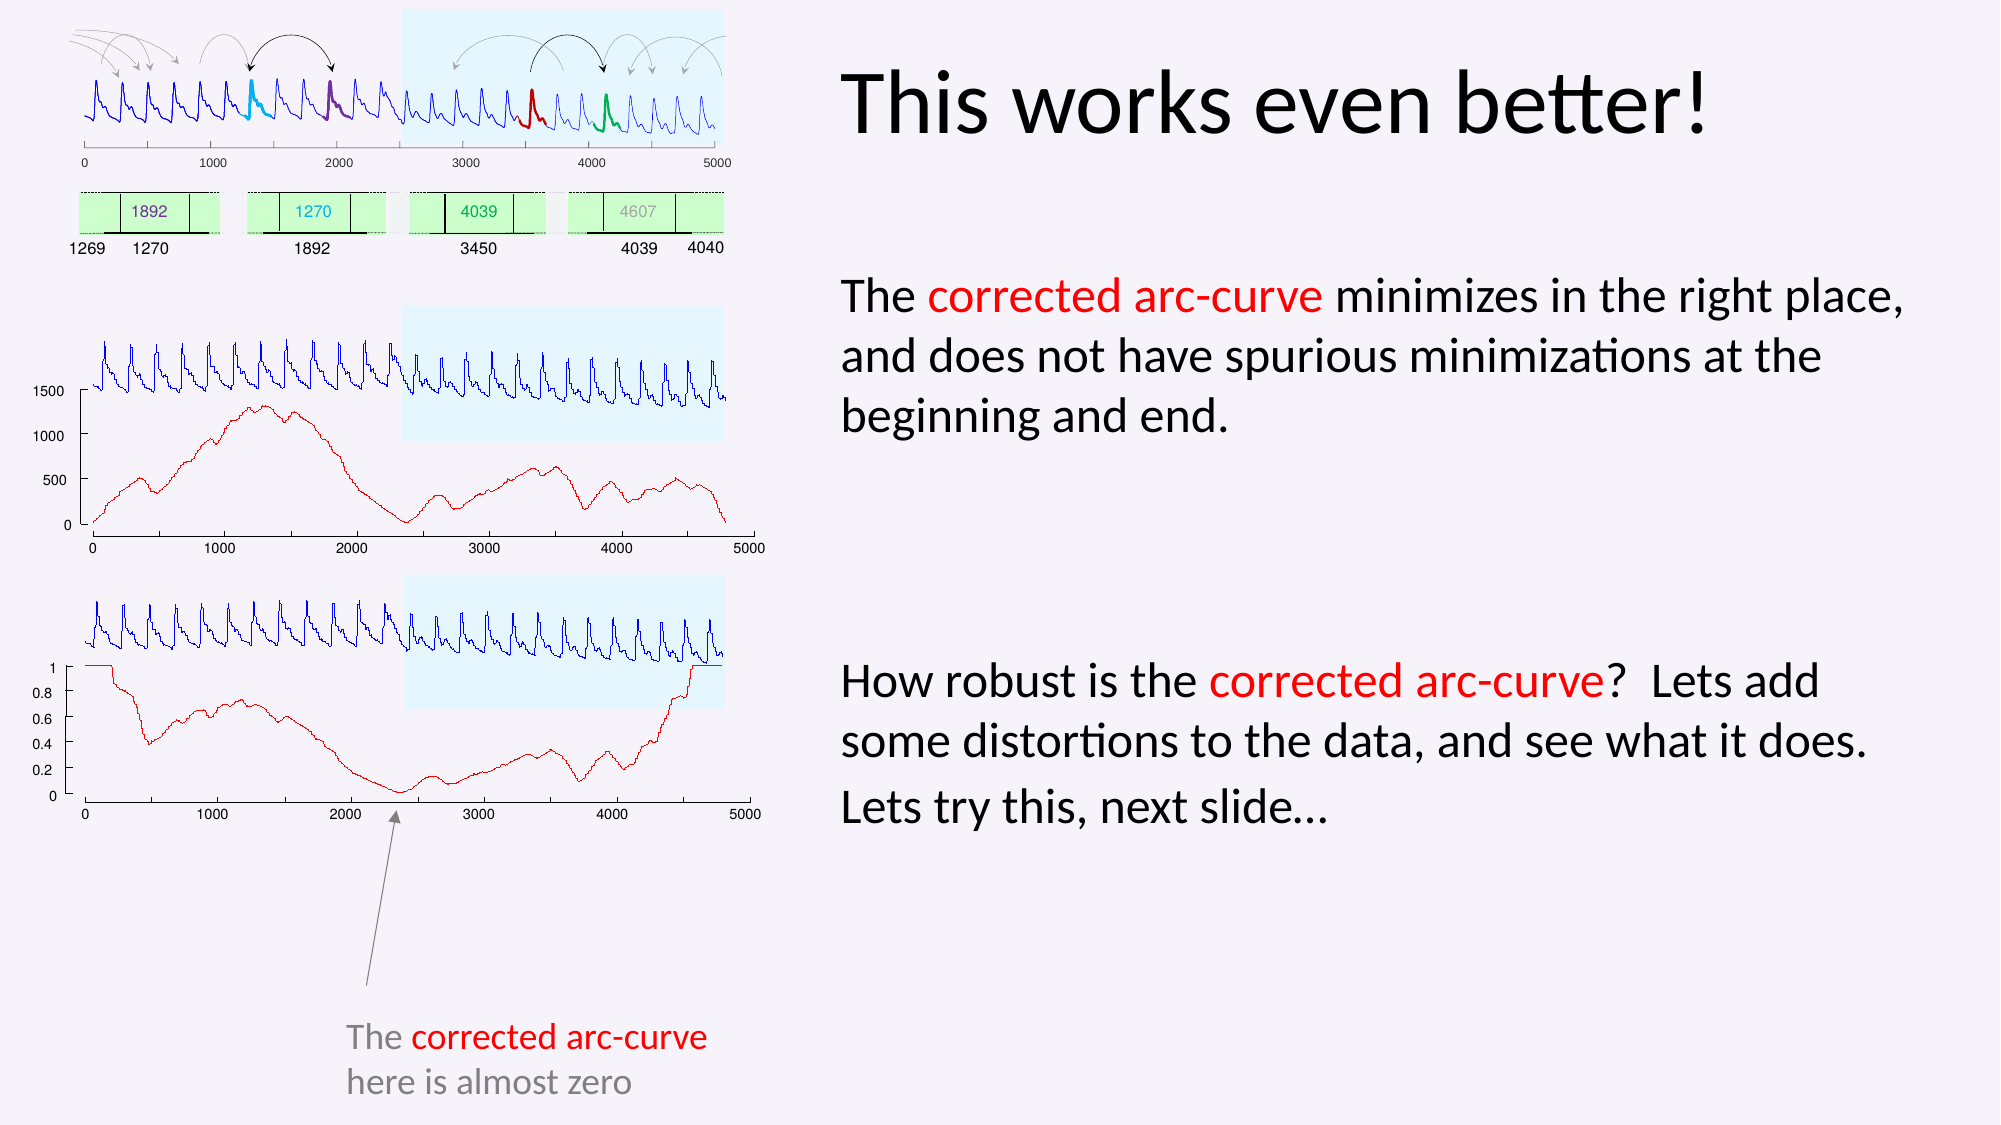

This works even better!

The corrected arc-curve minimizes in the right place, and does not have spurious minimizations at the beginning and end.

How robust is the corrected arc-curve?  Lets add some distortions to the data, and see what it does.
Lets try this, next slide…

0
1000
2000
3000
4000
5000

4607
4039
1892
1270
4040
3450
1270
1892
4039
1269

1500

1000

500

0

0
1000
2000
3000
4000
5000

1

0.8

0.6

0.4

0.2

0

0
1000
2000
3000
4000
5000
The corrected arc-curve here is almost zero